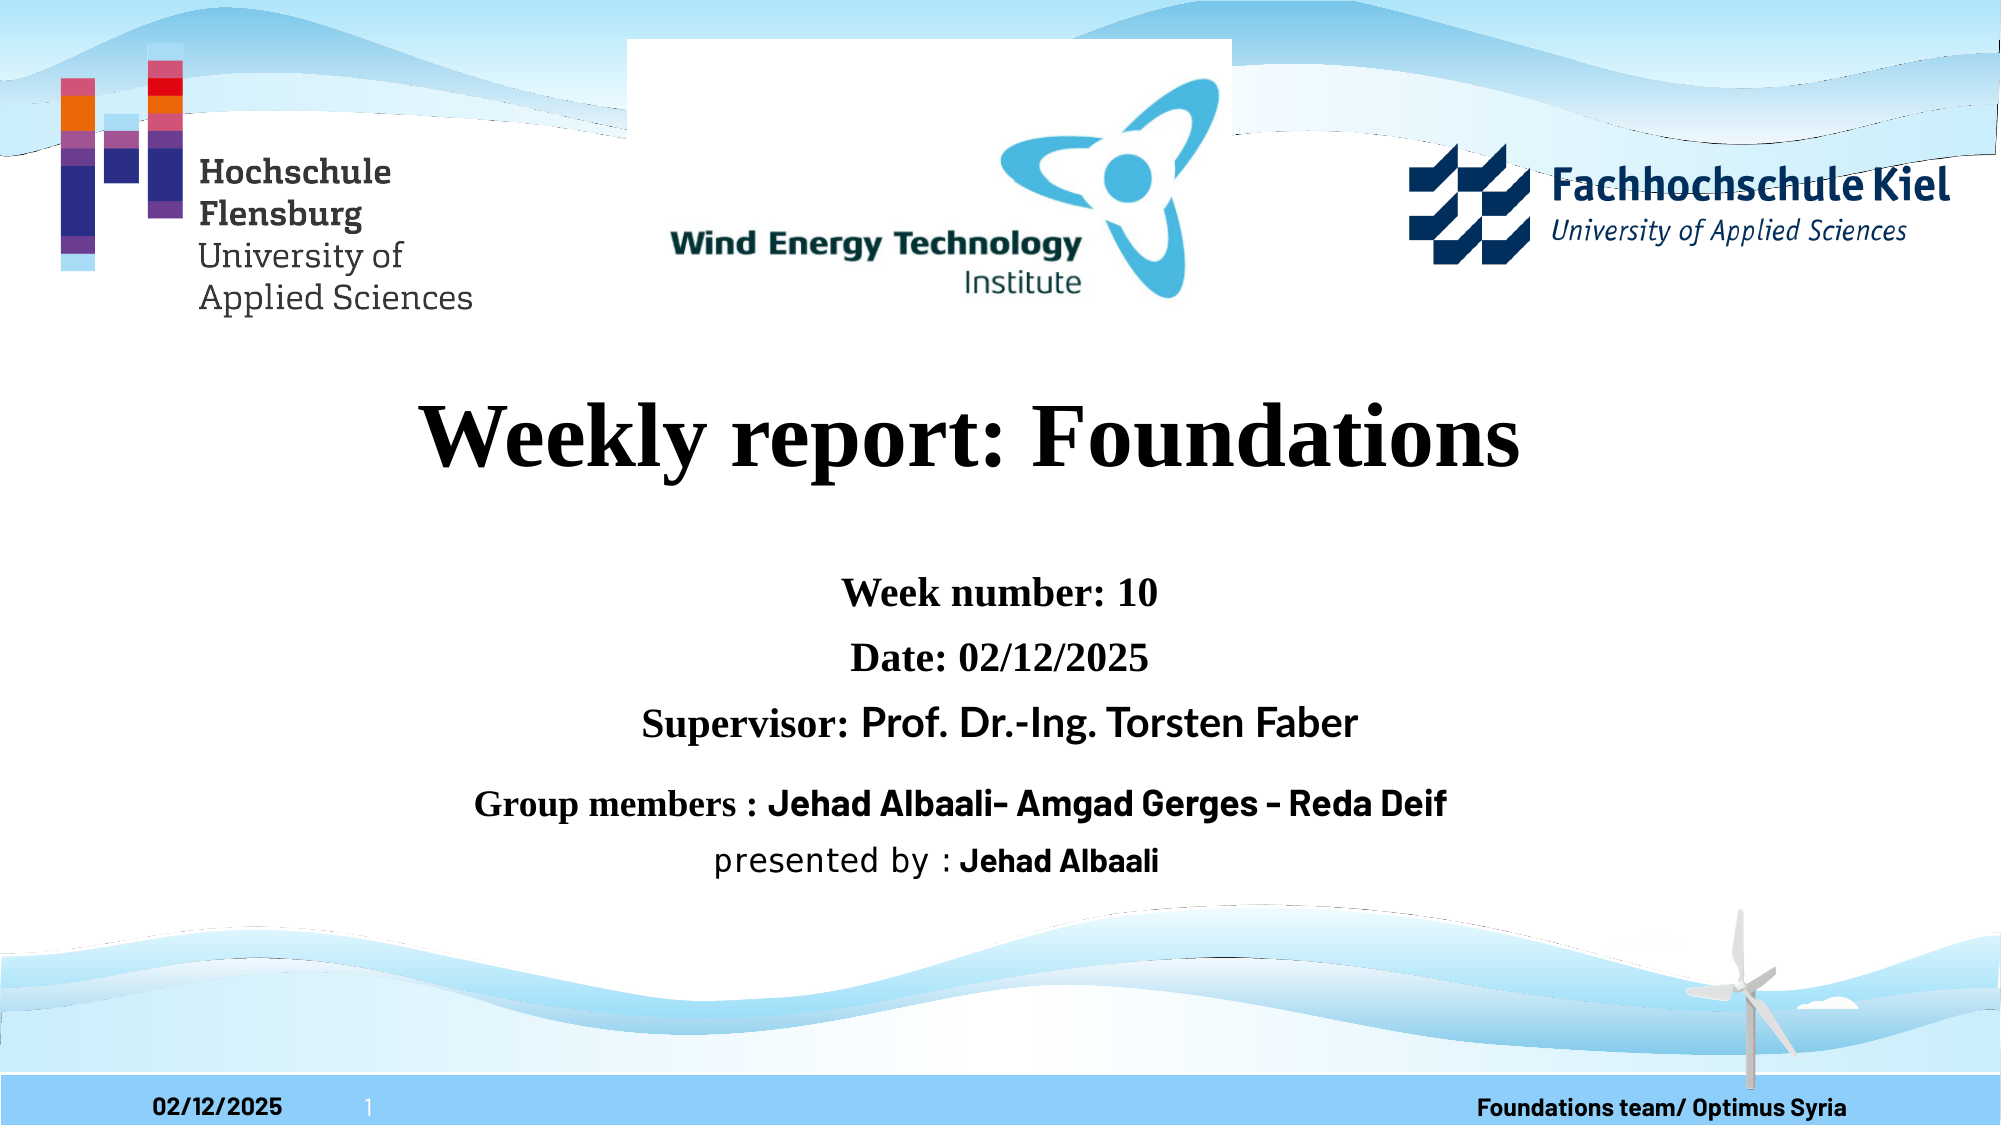

# Weekly report: Foundations
Week number: 10
Date: 02/12/2025
Supervisor: Prof. Dr.-Ing. Torsten Faber
Group members : Jehad Albaali- Amgad Gerges - Reda Deif
presented by : Jehad Albaali
02/12/2025
1
Foundations team/ Optimus Syria